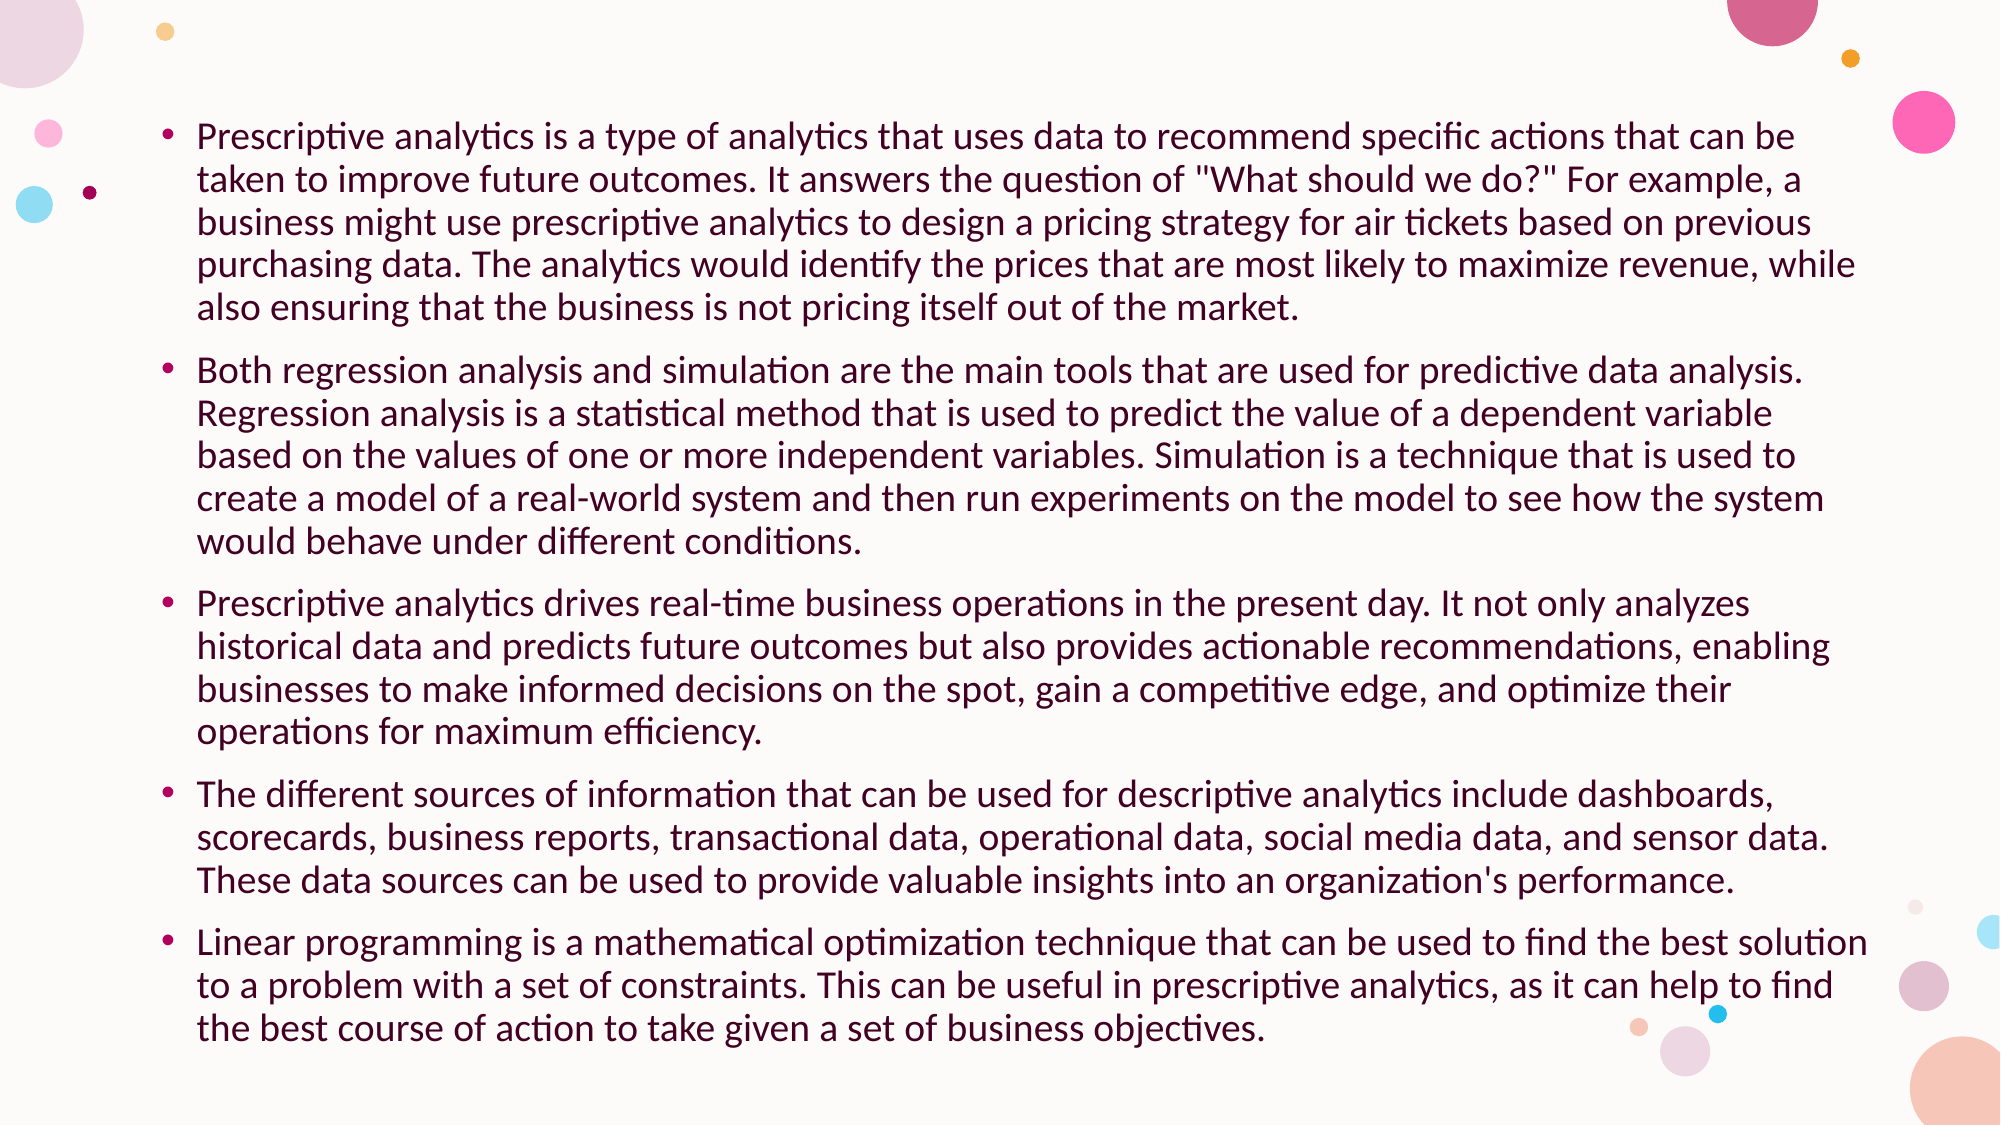

Prescriptive analytics is a type of analytics that uses data to recommend specific actions that can be taken to improve future outcomes. It answers the question of "What should we do?" For example, a business might use prescriptive analytics to design a pricing strategy for air tickets based on previous purchasing data. The analytics would identify the prices that are most likely to maximize revenue, while also ensuring that the business is not pricing itself out of the market.
Both regression analysis and simulation are the main tools that are used for predictive data analysis. Regression analysis is a statistical method that is used to predict the value of a dependent variable based on the values of one or more independent variables. Simulation is a technique that is used to create a model of a real-world system and then run experiments on the model to see how the system would behave under different conditions.
Prescriptive analytics drives real-time business operations in the present day. It not only analyzes historical data and predicts future outcomes but also provides actionable recommendations, enabling businesses to make informed decisions on the spot, gain a competitive edge, and optimize their operations for maximum efficiency.
The different sources of information that can be used for descriptive analytics include dashboards, scorecards, business reports, transactional data, operational data, social media data, and sensor data. These data sources can be used to provide valuable insights into an organization's performance.
Linear programming is a mathematical optimization technique that can be used to find the best solution to a problem with a set of constraints. This can be useful in prescriptive analytics, as it can help to find the best course of action to take given a set of business objectives.